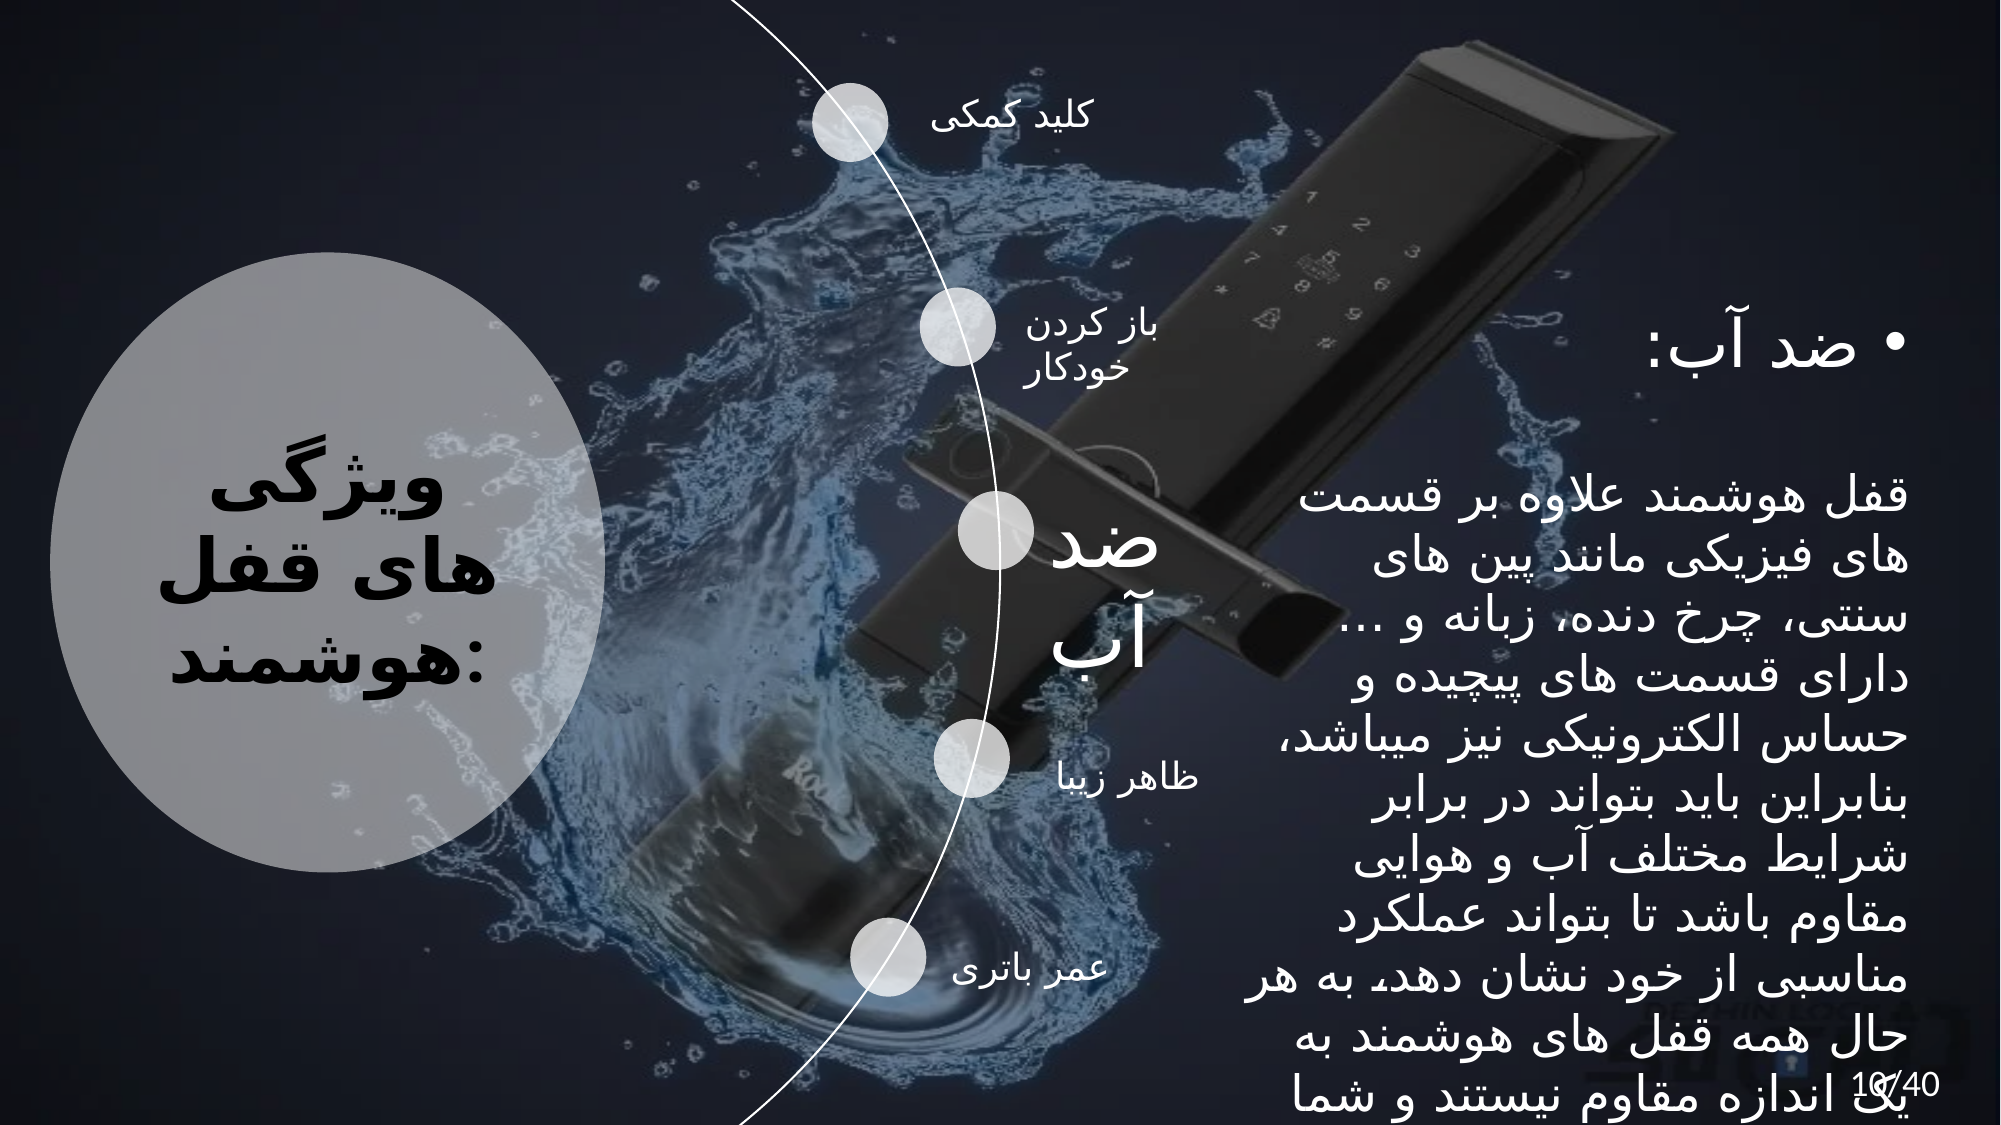

کلید کمکی

ویژگی های قفل هوشمند:

باز کردن خودکار
ضد آب:
قفل هوشمند علاوه بر قسمت های فیزیکی مانند پین های سنتی، چرخ دنده، زبانه و … دارای قسمت های پیچیده و حساس الکترونیکی نیز میباشد، بنابراین باید بتواند در برابر شرایط مختلف آب و هوایی مقاوم باشد تا بتواند عملکرد مناسبی از خود نشان دهد، به هر حال همه قفل های هوشمند به یک اندازه مقاوم نیستند و شما در هنگام خرید باید از شرکت های معتبر خریدتان را انجام دهید تا دچار مشکل نشوید.
ضد آب

ظاهر زیبا

عمر باتری

10/40